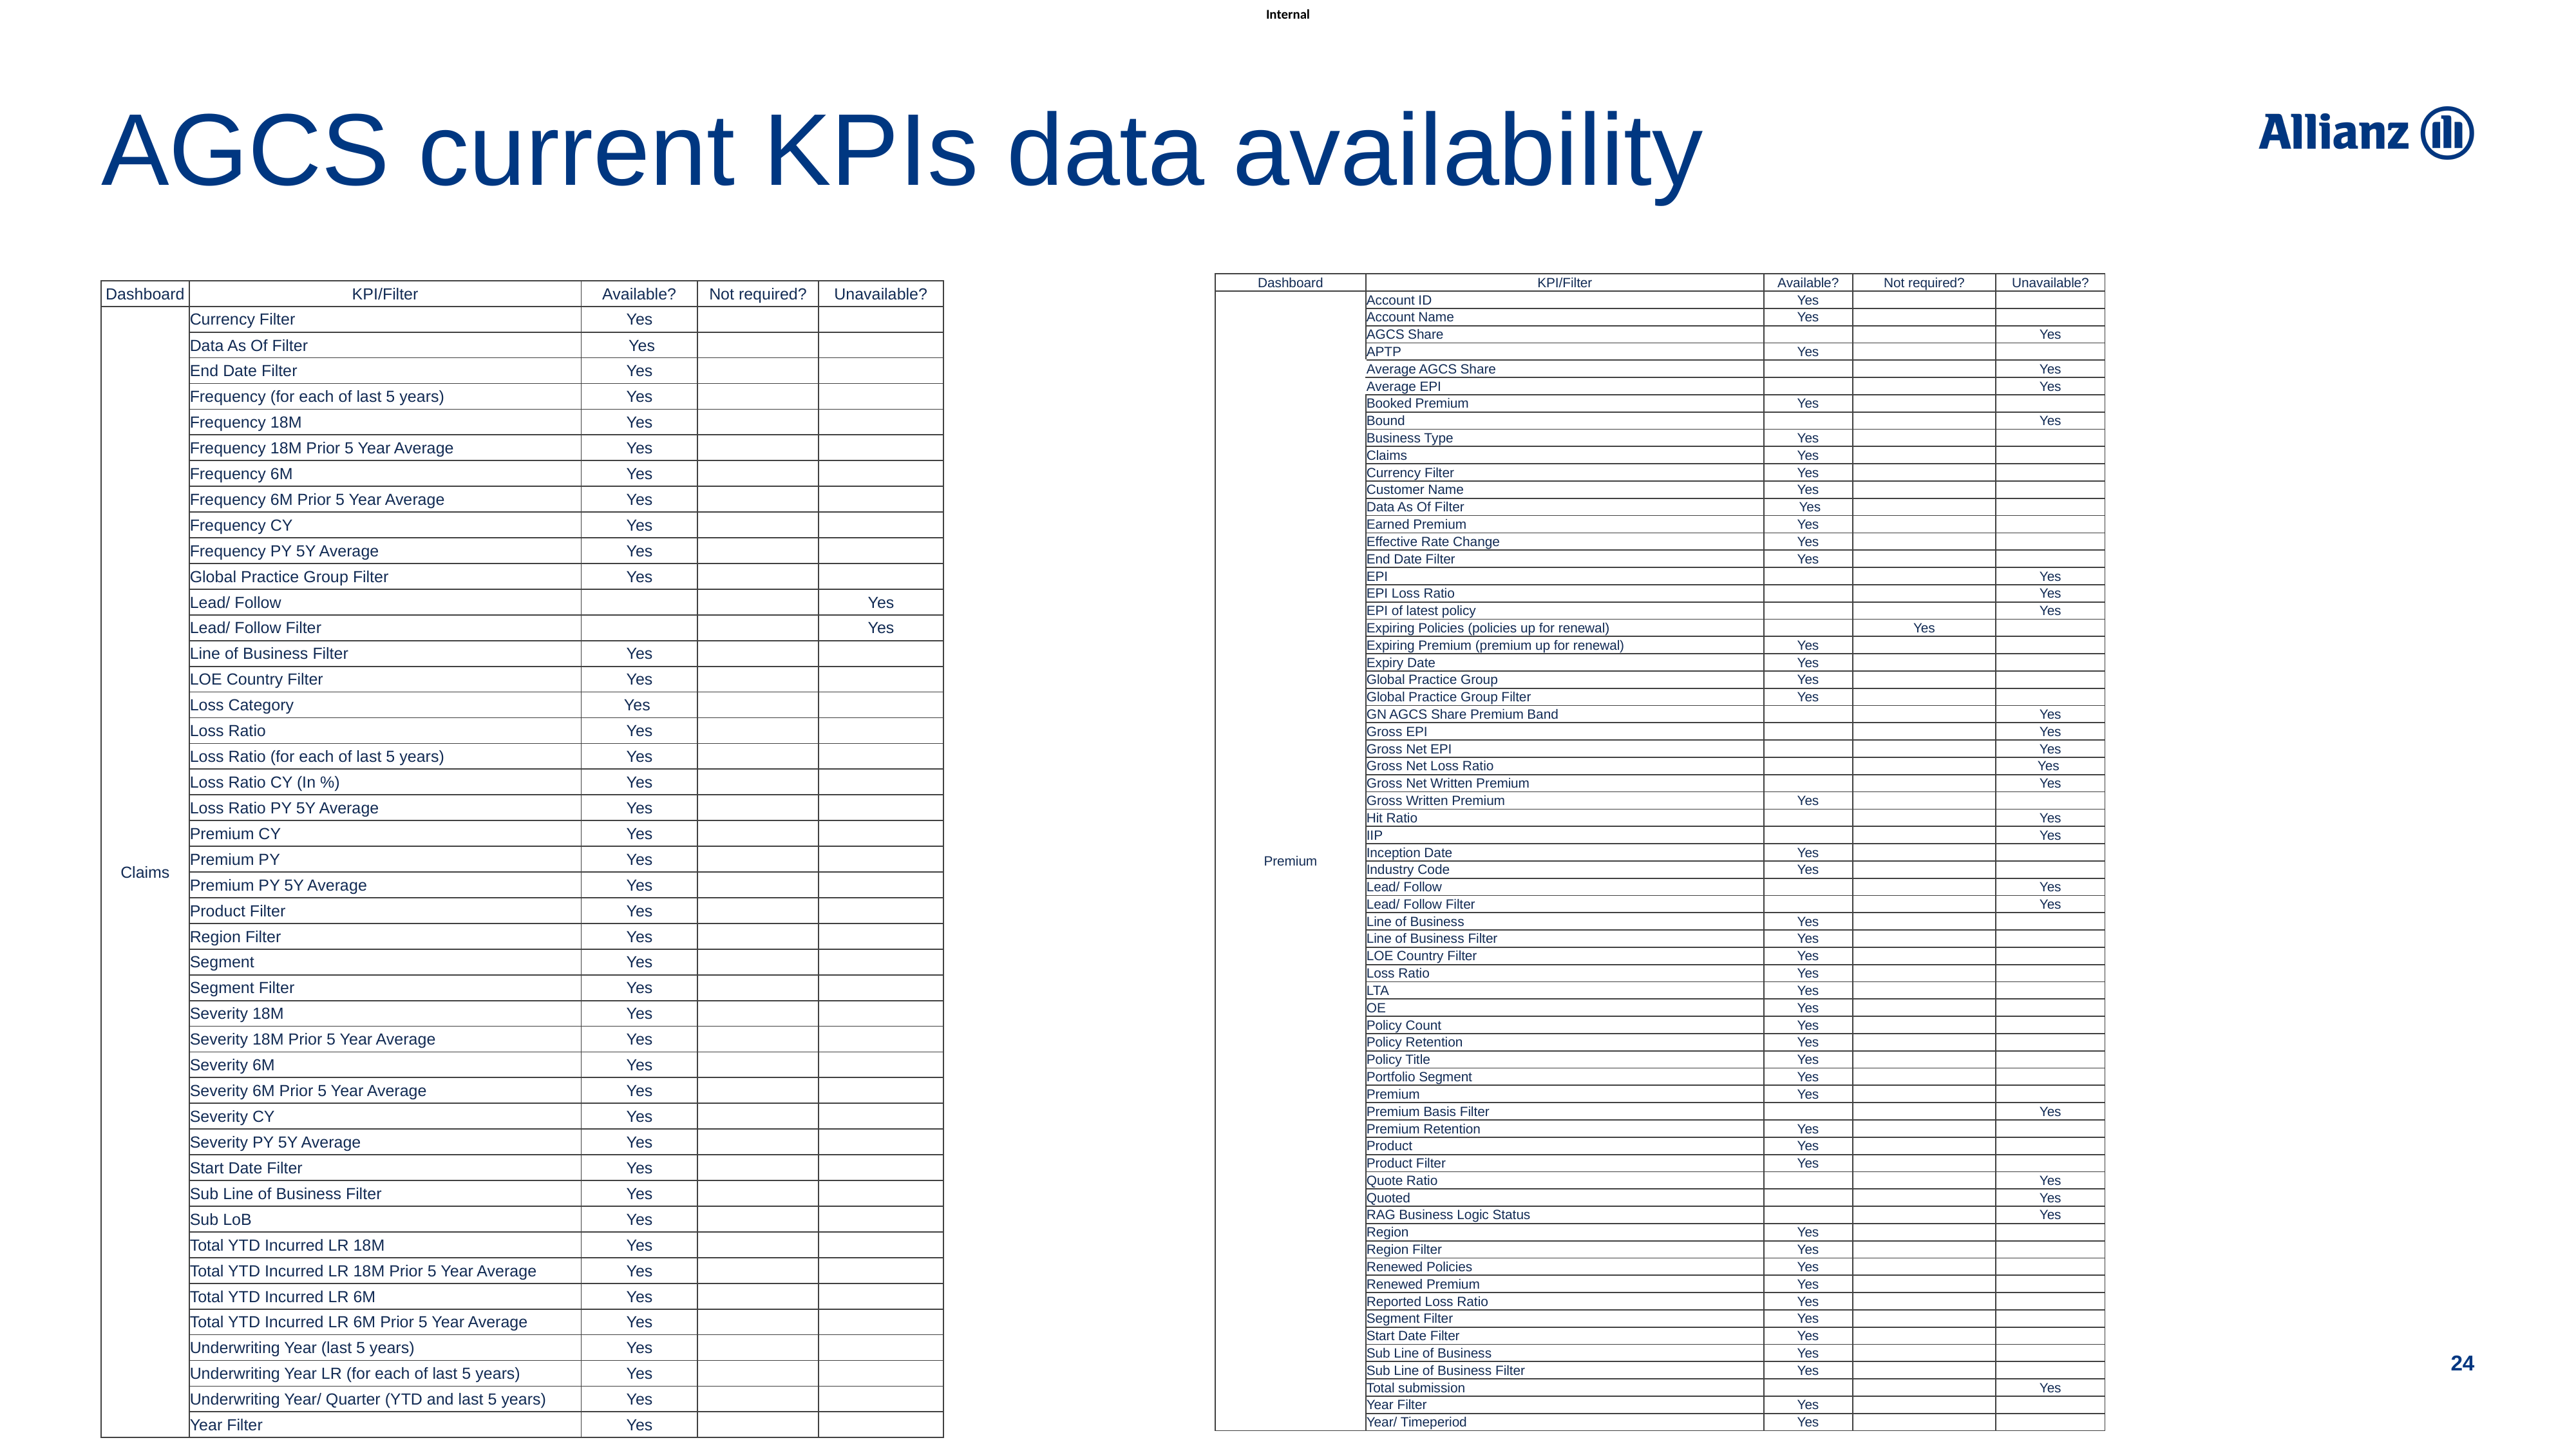

# AGCS current KPIs data availability
| Dashboard | KPI/Filter | Available? | Not required? | Unavailable? |
| --- | --- | --- | --- | --- |
| Premium | Account ID | Yes |  |  |
|  | Account Name | Yes |  |  |
|  | AGCS Share |  |  | Yes |
|  | APTP | Yes |  |  |
|  | Average AGCS Share |  |  | Yes |
|  | Average EPI |  |  | Yes |
|  | Booked Premium | Yes |  |  |
|  | Bound |  |  | Yes |
|  | Business Type | Yes |  |  |
|  | Claims | Yes |  |  |
|  | Currency Filter | Yes |  |  |
|  | Customer Name | Yes |  |  |
|  | Data As Of Filter | Yes |  |  |
|  | Earned Premium | Yes |  |  |
|  | Effective Rate Change | Yes |  |  |
|  | End Date Filter | Yes |  |  |
|  | EPI |  |  | Yes |
|  | EPI Loss Ratio |  |  | Yes |
|  | EPI of latest policy |  |  | Yes |
|  | Expiring Policies (policies up for renewal) |  | Yes |  |
|  | Expiring Premium (premium up for renewal) | Yes |  |  |
|  | Expiry Date | Yes |  |  |
|  | Global Practice Group | Yes |  |  |
|  | Global Practice Group Filter | Yes |  |  |
|  | GN AGCS Share Premium Band |  |  | Yes |
|  | Gross EPI |  |  | Yes |
|  | Gross Net EPI |  |  | Yes |
|  | Gross Net Loss Ratio |  |  | Yes |
|  | Gross Net Written Premium |  |  | Yes |
|  | Gross Written Premium | Yes |  |  |
|  | Hit Ratio |  |  | Yes |
|  | IIP |  |  | Yes |
|  | Inception Date | Yes |  |  |
|  | Industry Code | Yes |  |  |
|  | Lead/ Follow |  |  | Yes |
|  | Lead/ Follow Filter |  |  | Yes |
|  | Line of Business | Yes |  |  |
|  | Line of Business Filter | Yes |  |  |
|  | LOE Country Filter | Yes |  |  |
|  | Loss Ratio | Yes |  |  |
|  | LTA | Yes |  |  |
|  | OE | Yes |  |  |
|  | Policy Count | Yes |  |  |
|  | Policy Retention | Yes |  |  |
|  | Policy Title | Yes |  |  |
|  | Portfolio Segment | Yes |  |  |
|  | Premium | Yes |  |  |
|  | Premium Basis Filter |  |  | Yes |
|  | Premium Retention | Yes |  |  |
|  | Product | Yes |  |  |
|  | Product Filter | Yes |  |  |
|  | Quote Ratio |  |  | Yes |
|  | Quoted |  |  | Yes |
|  | RAG Business Logic Status |  |  | Yes |
|  | Region | Yes |  |  |
|  | Region Filter | Yes |  |  |
|  | Renewed Policies | Yes |  |  |
|  | Renewed Premium | Yes |  |  |
|  | Reported Loss Ratio | Yes |  |  |
|  | Segment Filter | Yes |  |  |
|  | Start Date Filter | Yes |  |  |
|  | Sub Line of Business | Yes |  |  |
|  | Sub Line of Business Filter | Yes |  |  |
|  | Total submission |  |  | Yes |
|  | Year Filter | Yes |  |  |
|  | Year/ Timeperiod | Yes |  |  |
| Dashboard | KPI/Filter | Available? | Not required? | Unavailable? |
| --- | --- | --- | --- | --- |
| Claims | Currency Filter | Yes |  |  |
|  | Data As Of Filter | Yes |  |  |
|  | End Date Filter | Yes |  |  |
|  | Frequency (for each of last 5 years) | Yes |  |  |
|  | Frequency 18M | Yes |  |  |
|  | Frequency 18M Prior 5 Year Average | Yes |  |  |
|  | Frequency 6M | Yes |  |  |
|  | Frequency 6M Prior 5 Year Average | Yes |  |  |
|  | Frequency CY | Yes |  |  |
|  | Frequency PY 5Y Average | Yes |  |  |
|  | Global Practice Group Filter | Yes |  |  |
|  | Lead/ Follow |  |  | Yes |
|  | Lead/ Follow Filter |  |  | Yes |
|  | Line of Business Filter | Yes |  |  |
|  | LOE Country Filter | Yes |  |  |
|  | Loss Category | Yes |  |  |
|  | Loss Ratio | Yes |  |  |
|  | Loss Ratio (for each of last 5 years) | Yes |  |  |
|  | Loss Ratio CY (In %) | Yes |  |  |
|  | Loss Ratio PY 5Y Average | Yes |  |  |
|  | Premium CY | Yes |  |  |
|  | Premium PY | Yes |  |  |
|  | Premium PY 5Y Average | Yes |  |  |
|  | Product Filter | Yes |  |  |
|  | Region Filter | Yes |  |  |
|  | Segment | Yes |  |  |
|  | Segment Filter | Yes |  |  |
|  | Severity 18M | Yes |  |  |
|  | Severity 18M Prior 5 Year Average | Yes |  |  |
|  | Severity 6M | Yes |  |  |
|  | Severity 6M Prior 5 Year Average | Yes |  |  |
|  | Severity CY | Yes |  |  |
|  | Severity PY 5Y Average | Yes |  |  |
|  | Start Date Filter | Yes |  |  |
|  | Sub Line of Business Filter | Yes |  |  |
|  | Sub LoB | Yes |  |  |
|  | Total YTD Incurred LR 18M | Yes |  |  |
|  | Total YTD Incurred LR 18M Prior 5 Year Average | Yes |  |  |
|  | Total YTD Incurred LR 6M | Yes |  |  |
|  | Total YTD Incurred LR 6M Prior 5 Year Average | Yes |  |  |
|  | Underwriting Year (last 5 years) | Yes |  |  |
|  | Underwriting Year LR (for each of last 5 years) | Yes |  |  |
|  | Underwriting Year/ Quarter (YTD and last 5 years) | Yes |  |  |
|  | Year Filter | Yes |  |  |
24